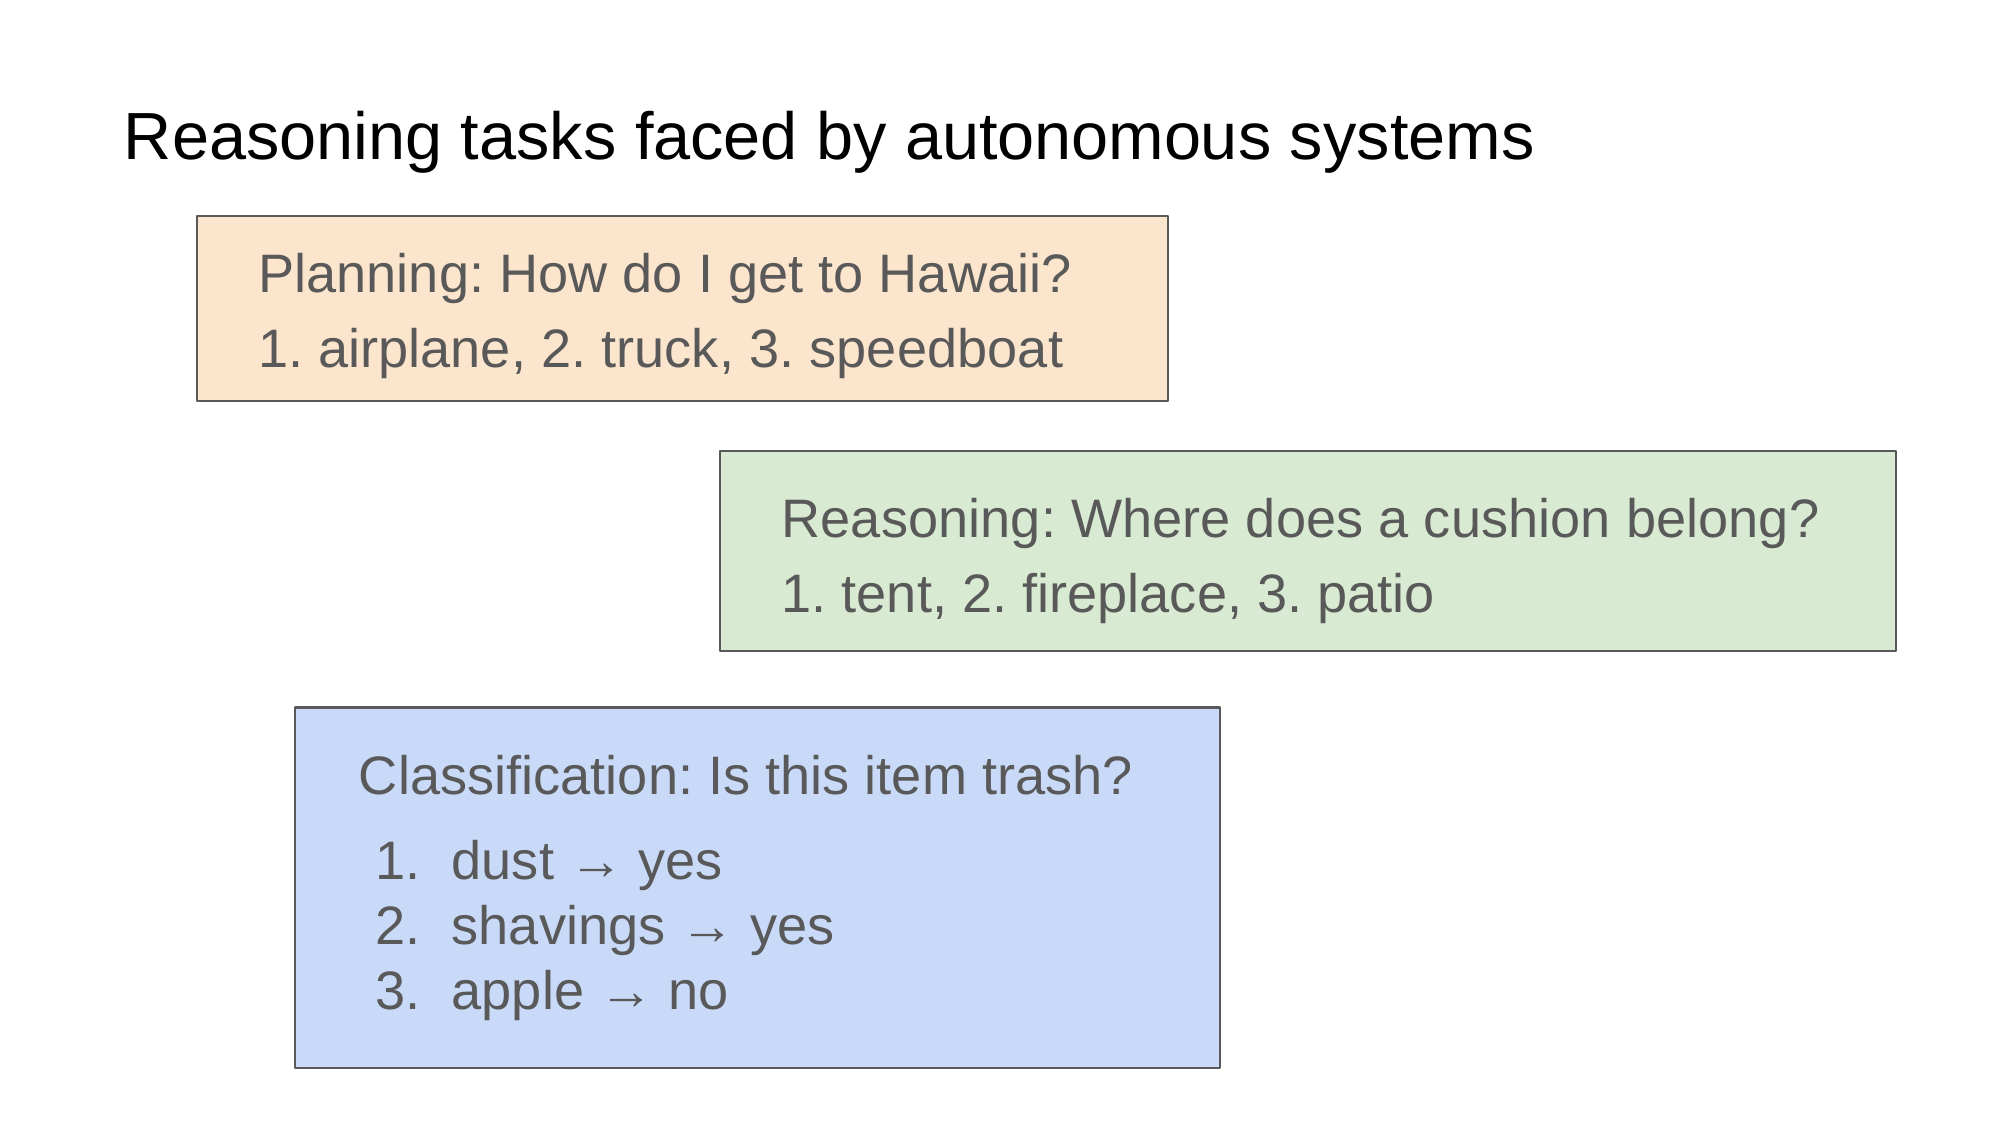

Reasoning tasks faced by autonomous systems

Planning: How do I get to Hawaii?
1. airplane, 2. truck, 3. speedboat

Reasoning: Where does a cushion belong?
1. tent, 2. fireplace, 3. patio

Classification: Is this item trash?
dust → yes
shavings → yes
apple → no